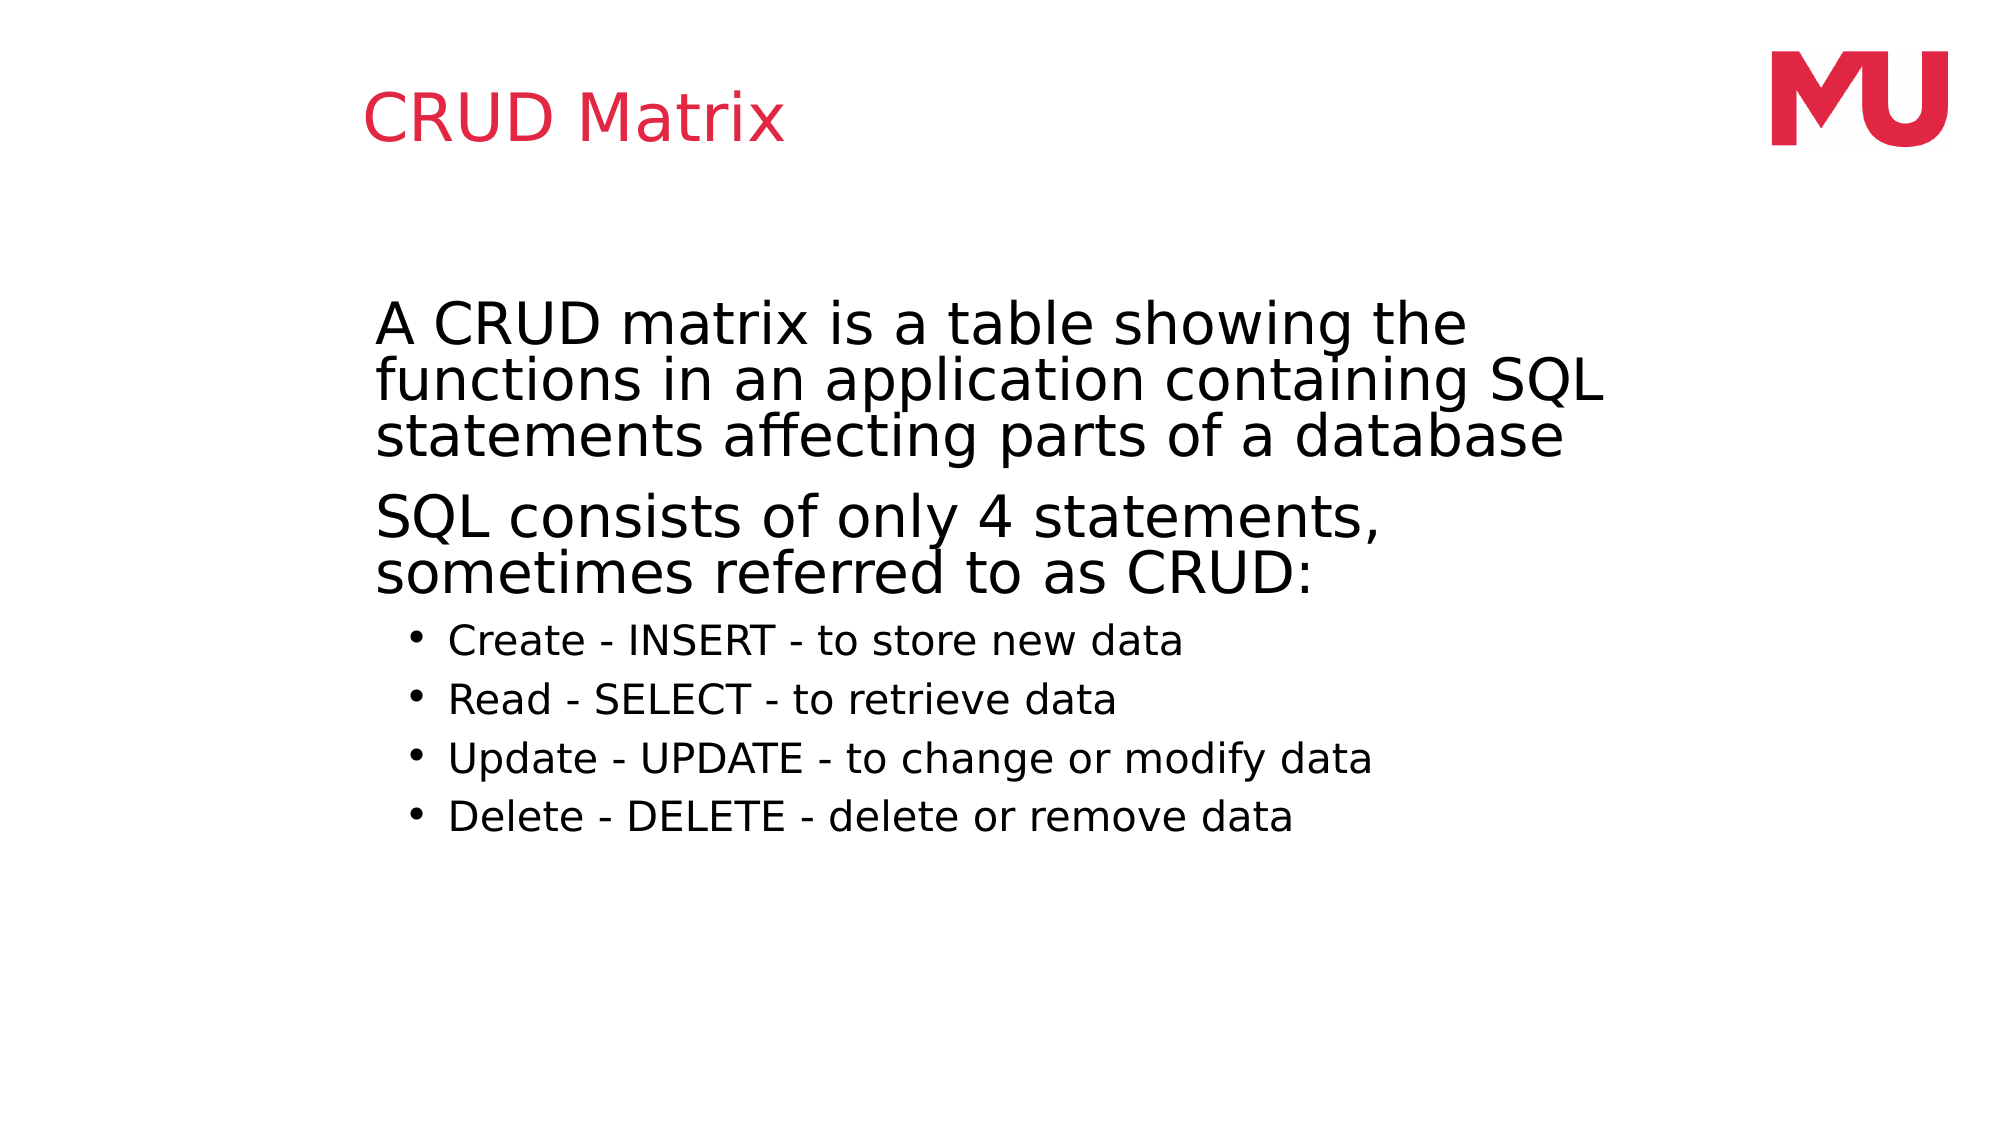

CRUD Matrix
A CRUD matrix is a table showing the functions in an application containing SQL statements affecting parts of a database
SQL consists of only 4 statements, sometimes referred to as CRUD:
Create - INSERT - to store new data
Read - SELECT - to retrieve data
Update - UPDATE - to change or modify data
Delete - DELETE - delete or remove data